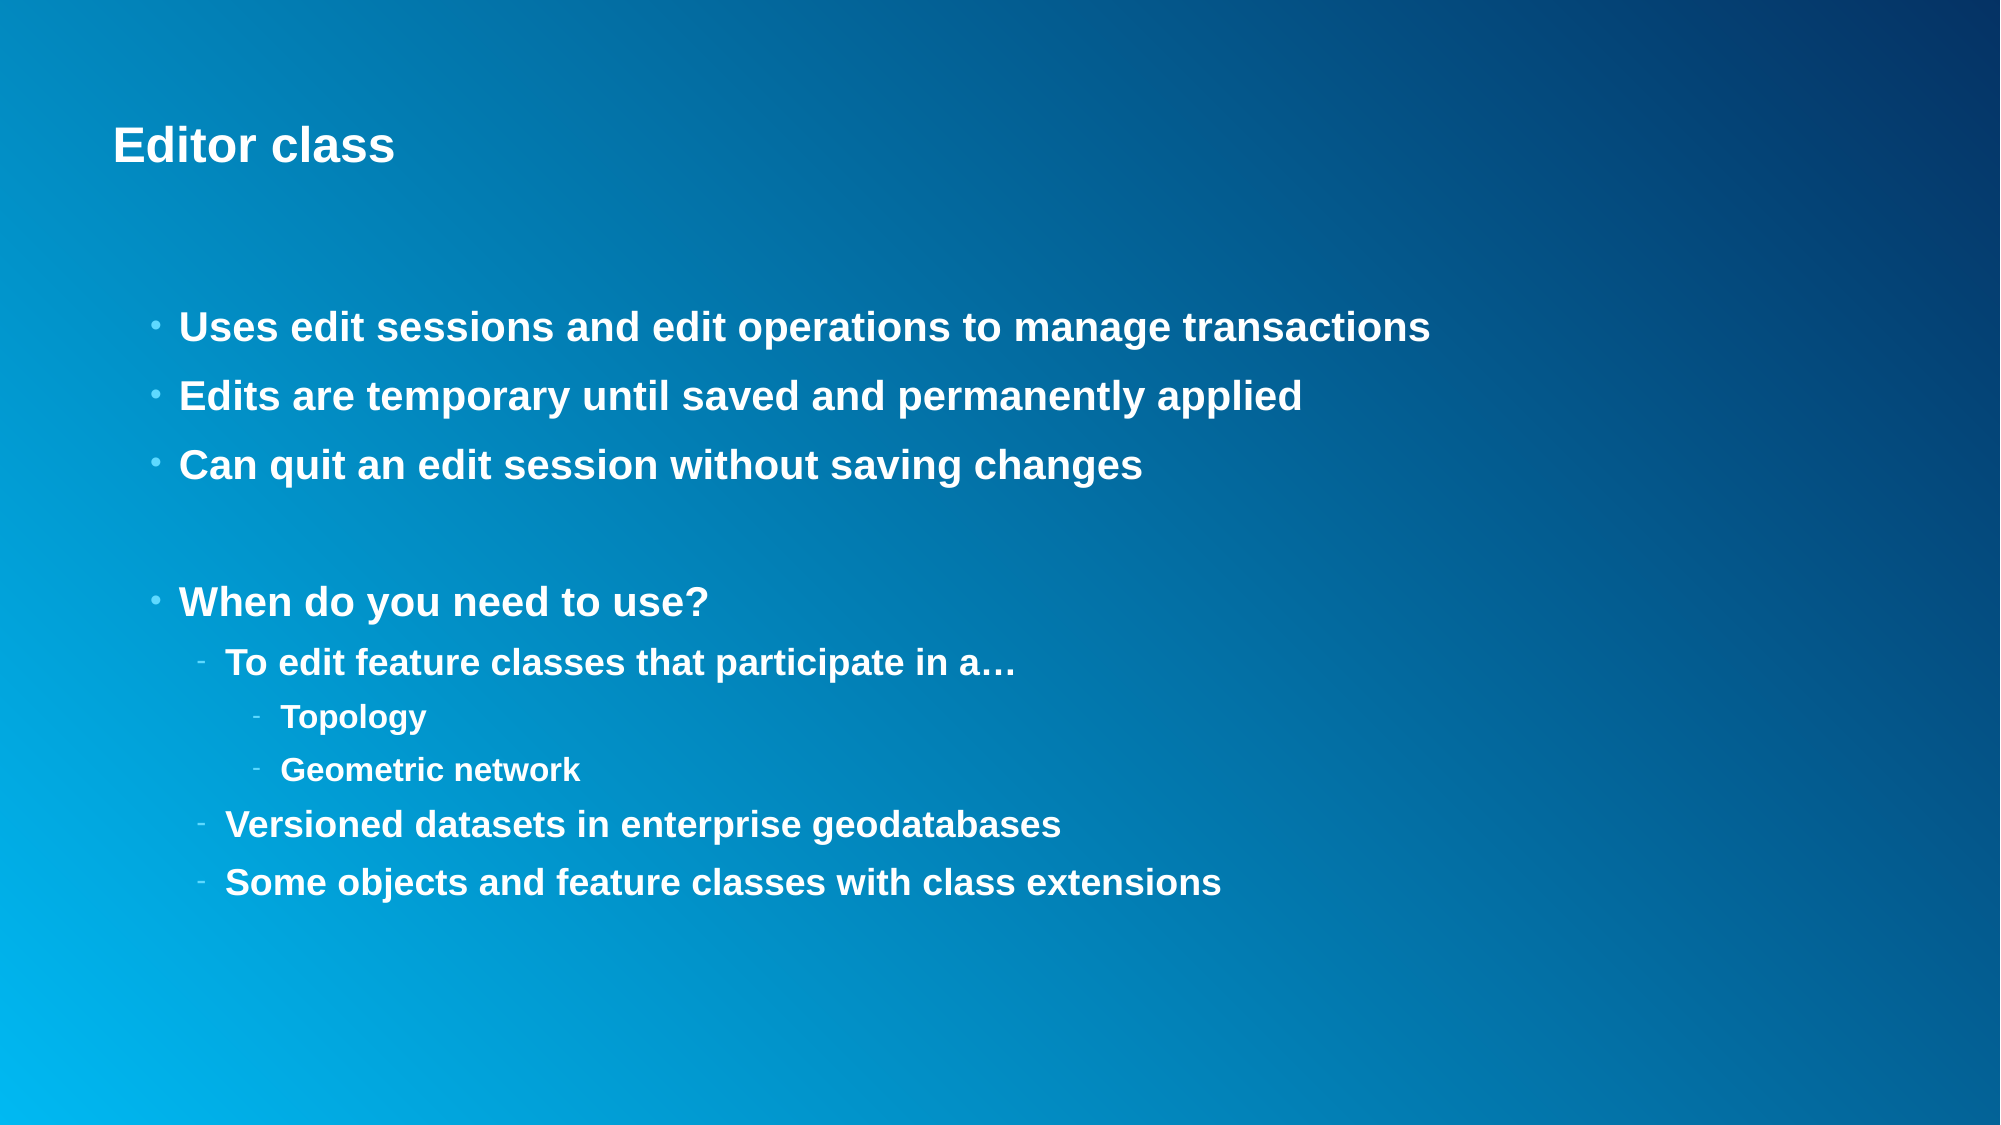

# Editor class
Uses edit sessions and edit operations to manage transactions
Edits are temporary until saved and permanently applied
Can quit an edit session without saving changes

When do you need to use?
To edit feature classes that participate in a…
Topology
Geometric network
Versioned datasets in enterprise geodatabases
Some objects and feature classes with class extensions